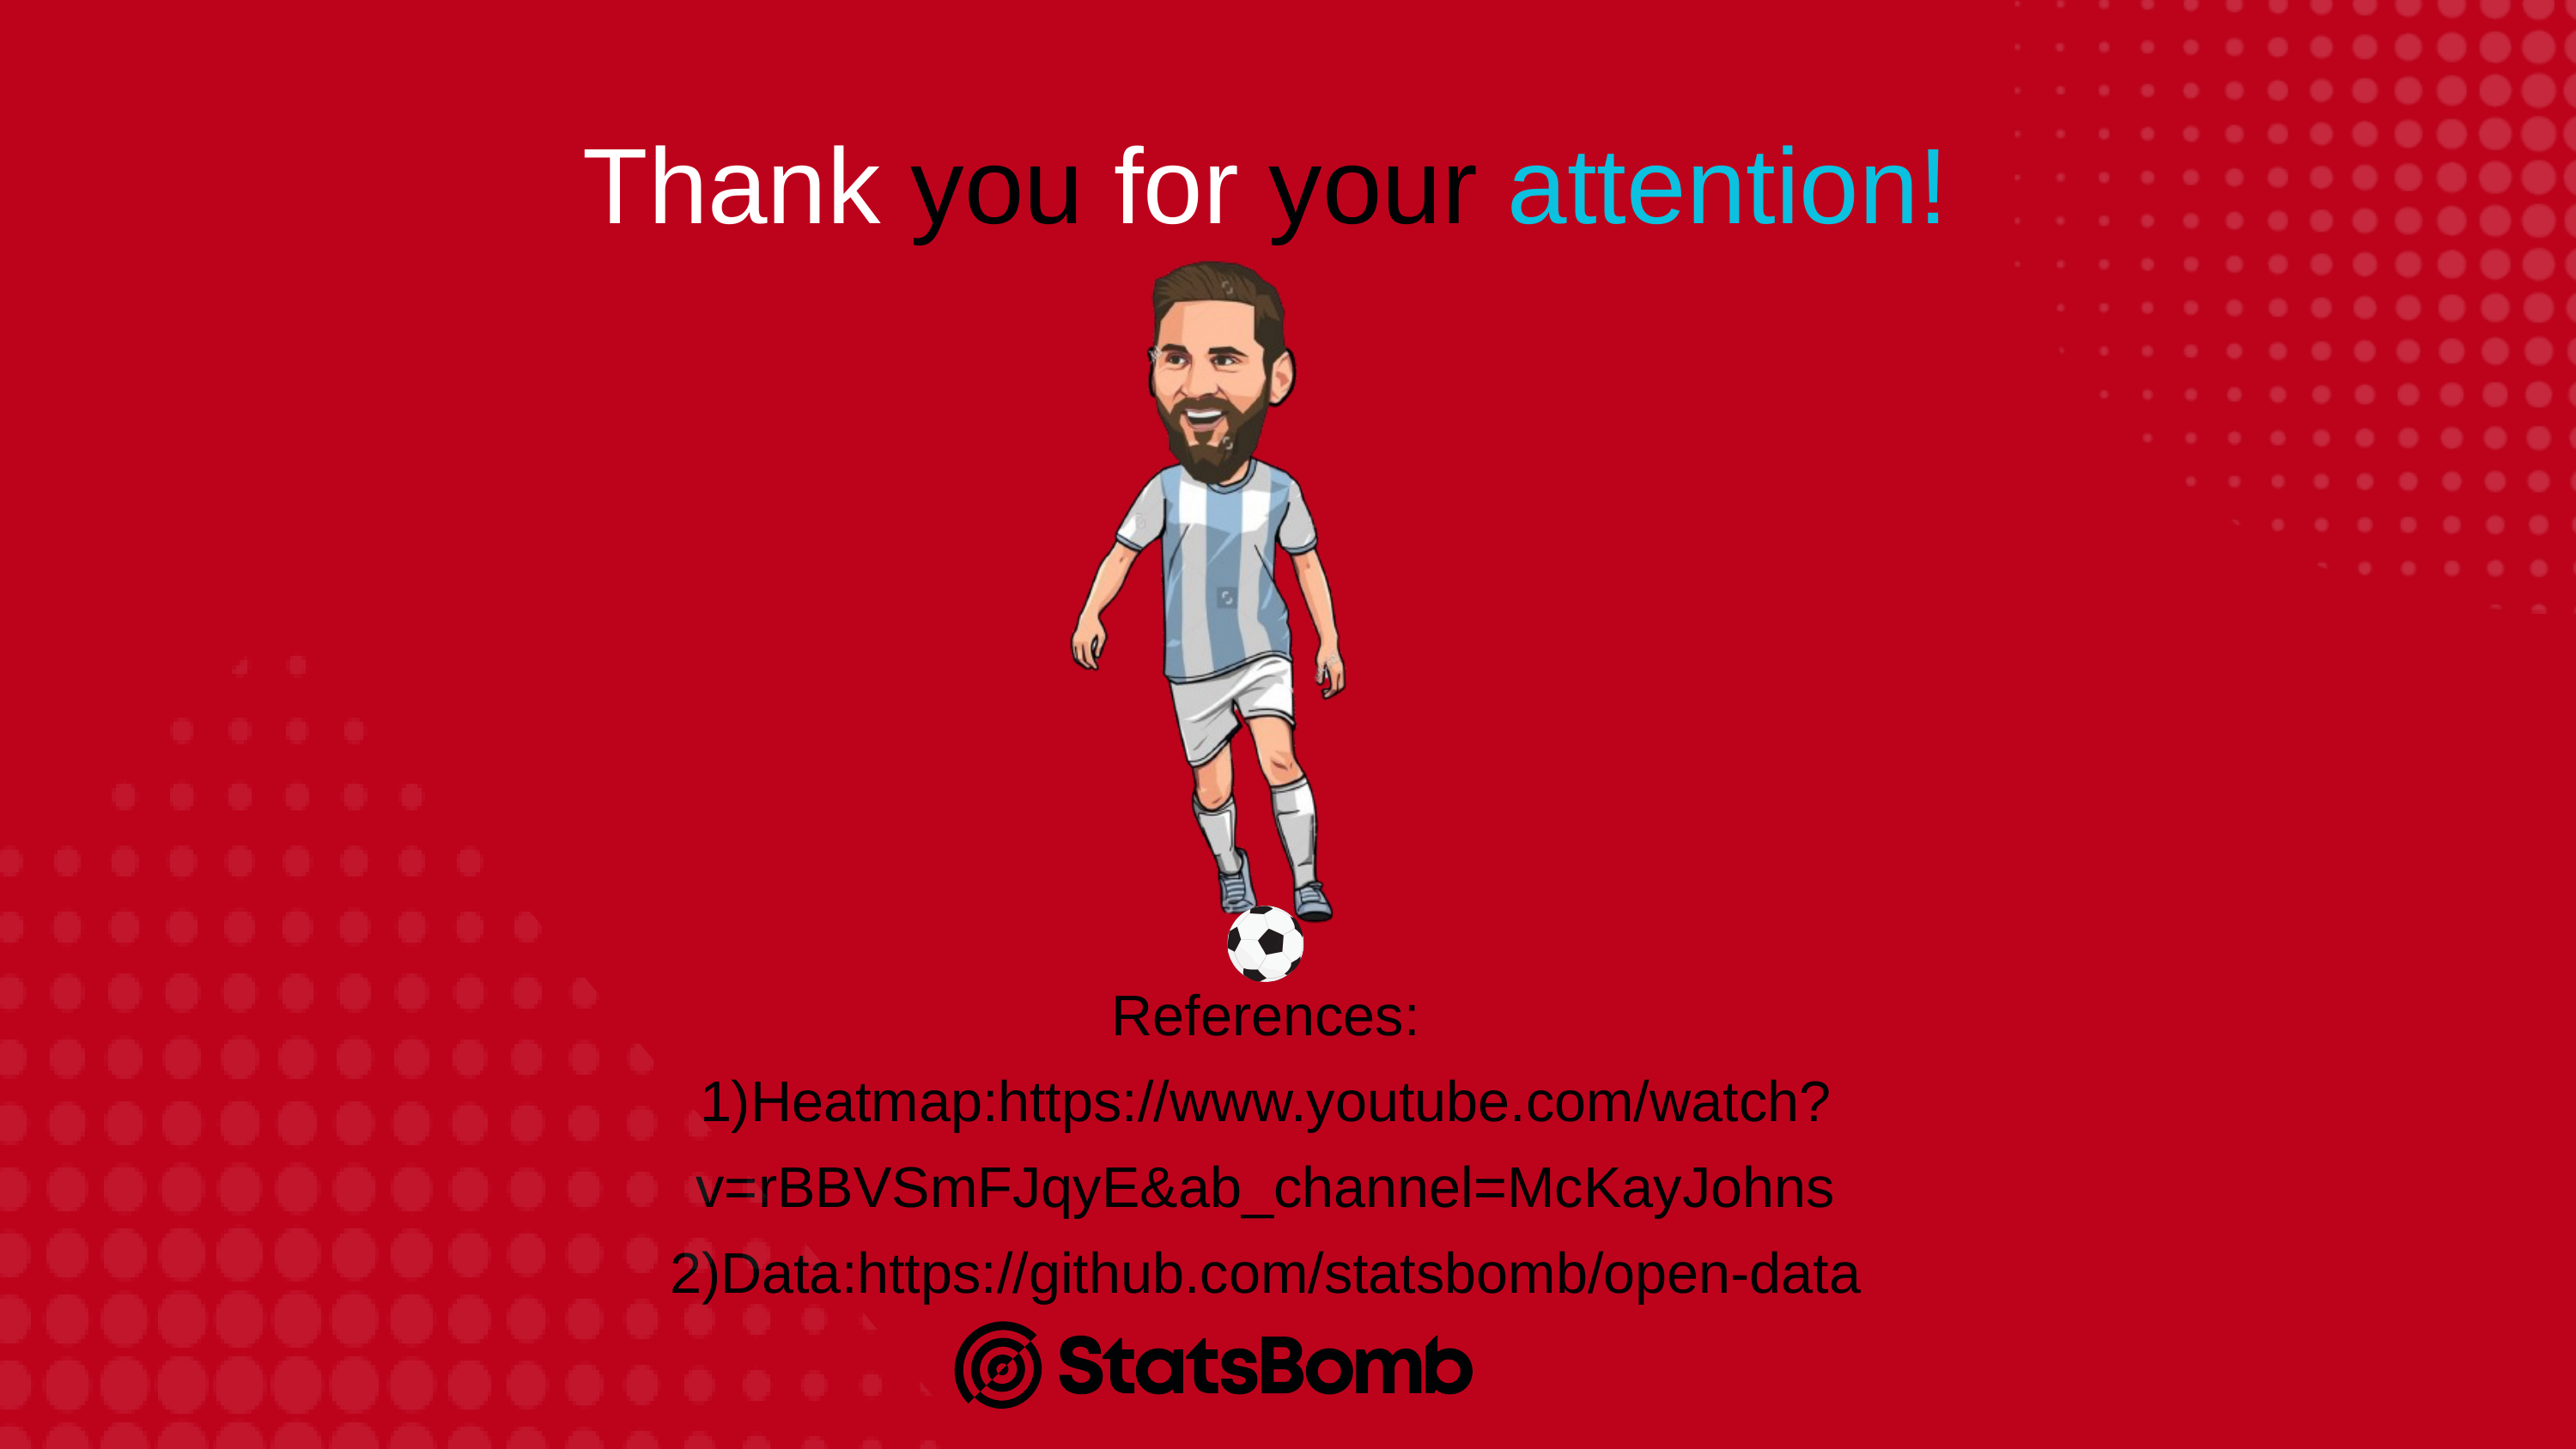

Thank you for your attention!

References:
1)Heatmap:https://www.youtube.com/watch?v=rBBVSmFJqyE&ab_channel=McKayJohns
2)Data:https://github.com/statsbomb/open-data